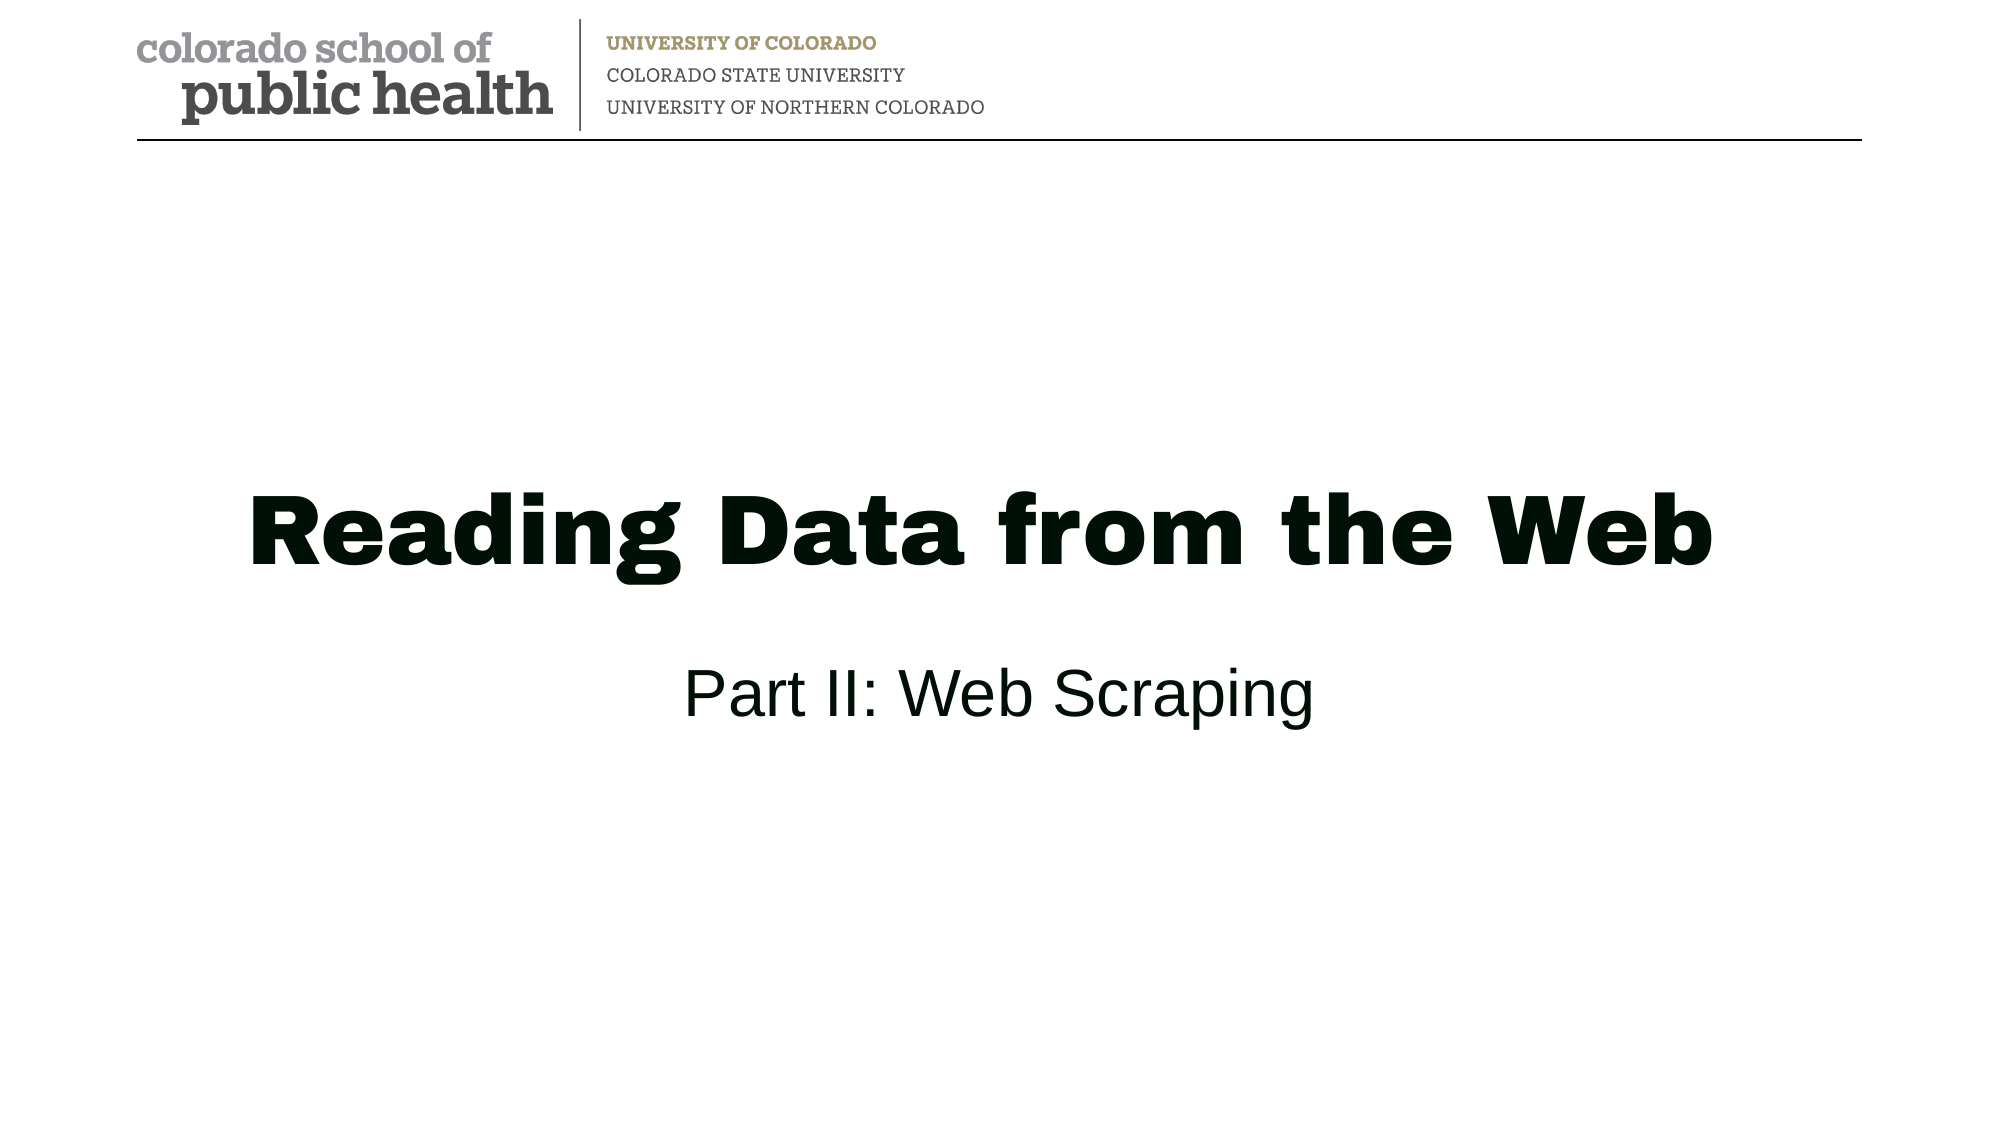

# Reading Data from the Web
Part II: Web Scraping